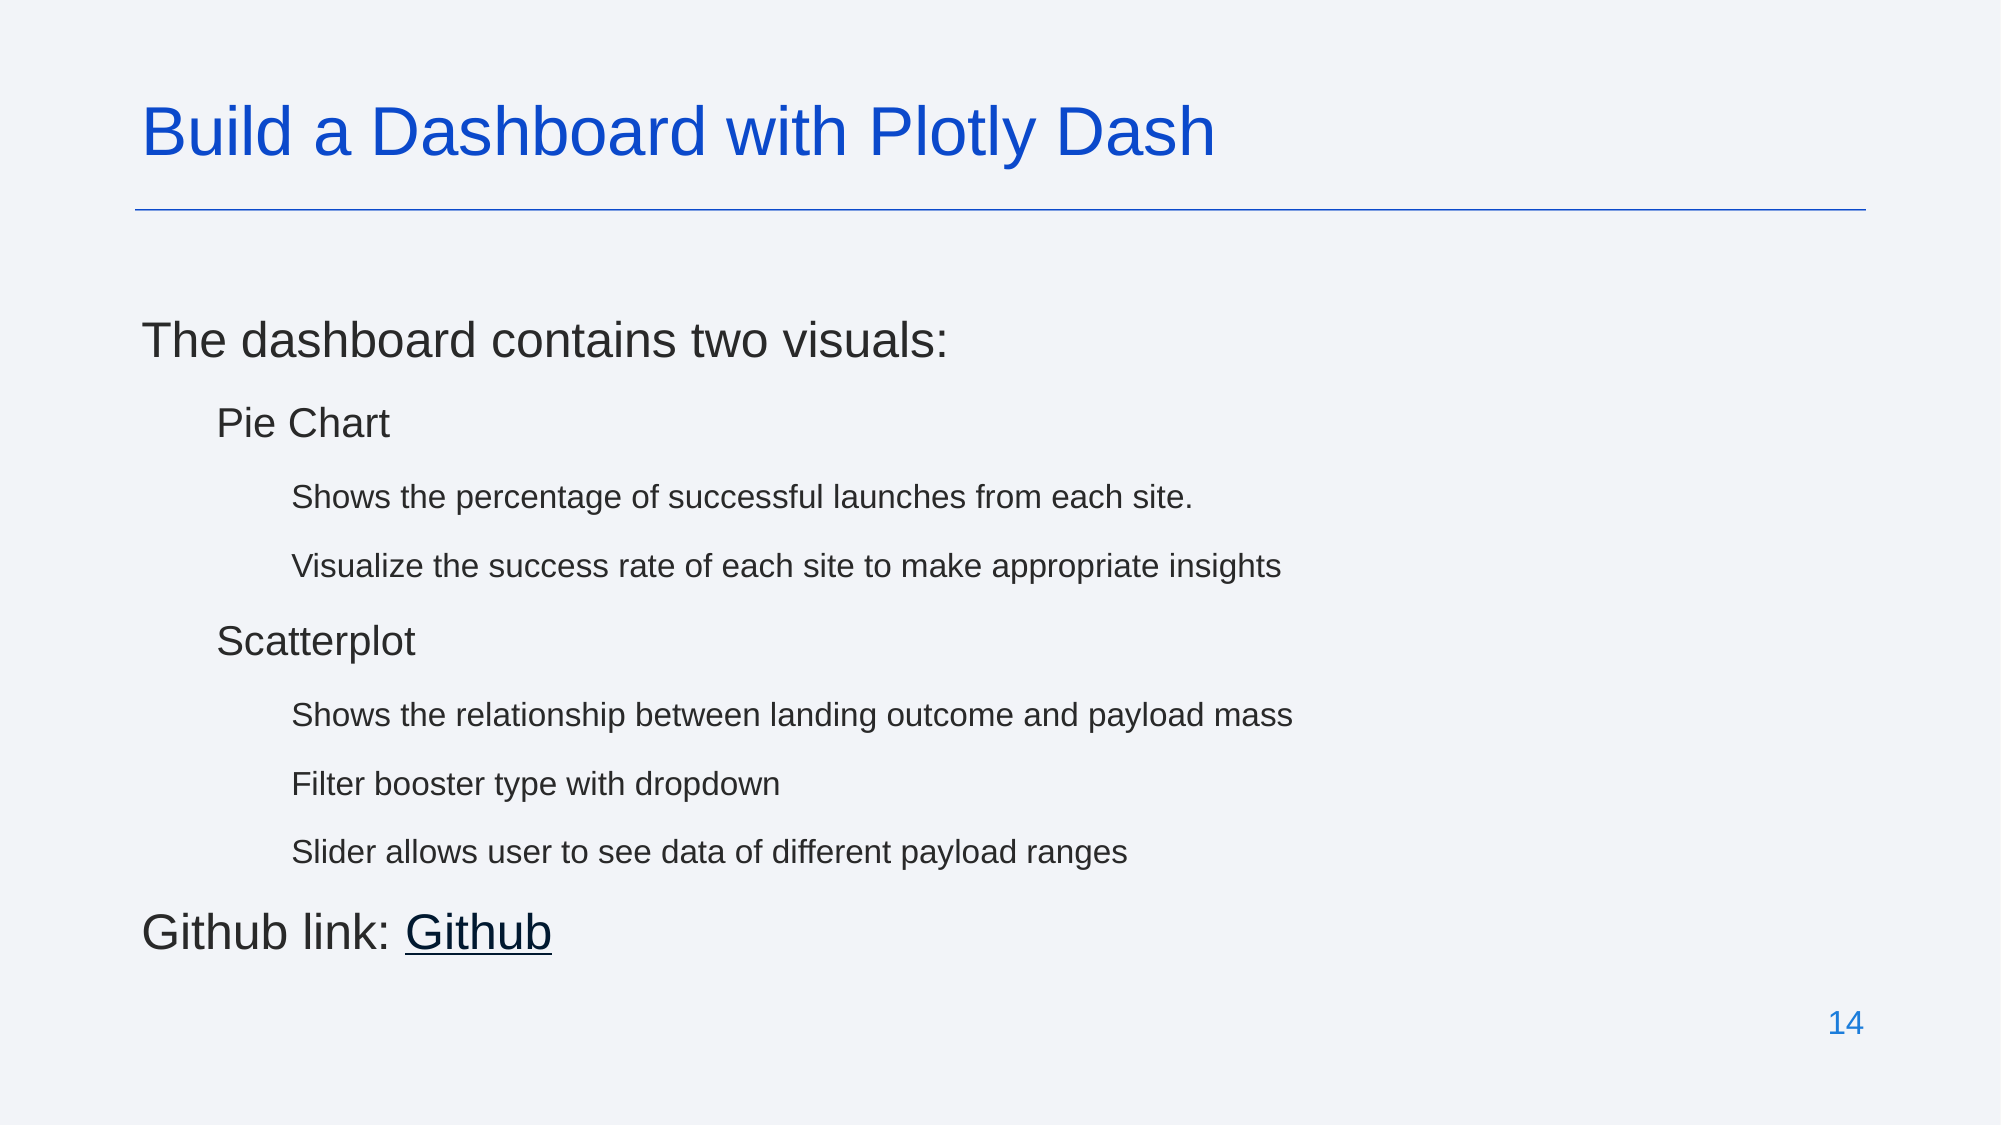

Build a Dashboard with Plotly Dash
The dashboard contains two visuals:
Pie Chart
Shows the percentage of successful launches from each site.
Visualize the success rate of each site to make appropriate insights
Scatterplot
Shows the relationship between landing outcome and payload mass
Filter booster type with dropdown
Slider allows user to see data of different payload ranges
Github link: Github

14